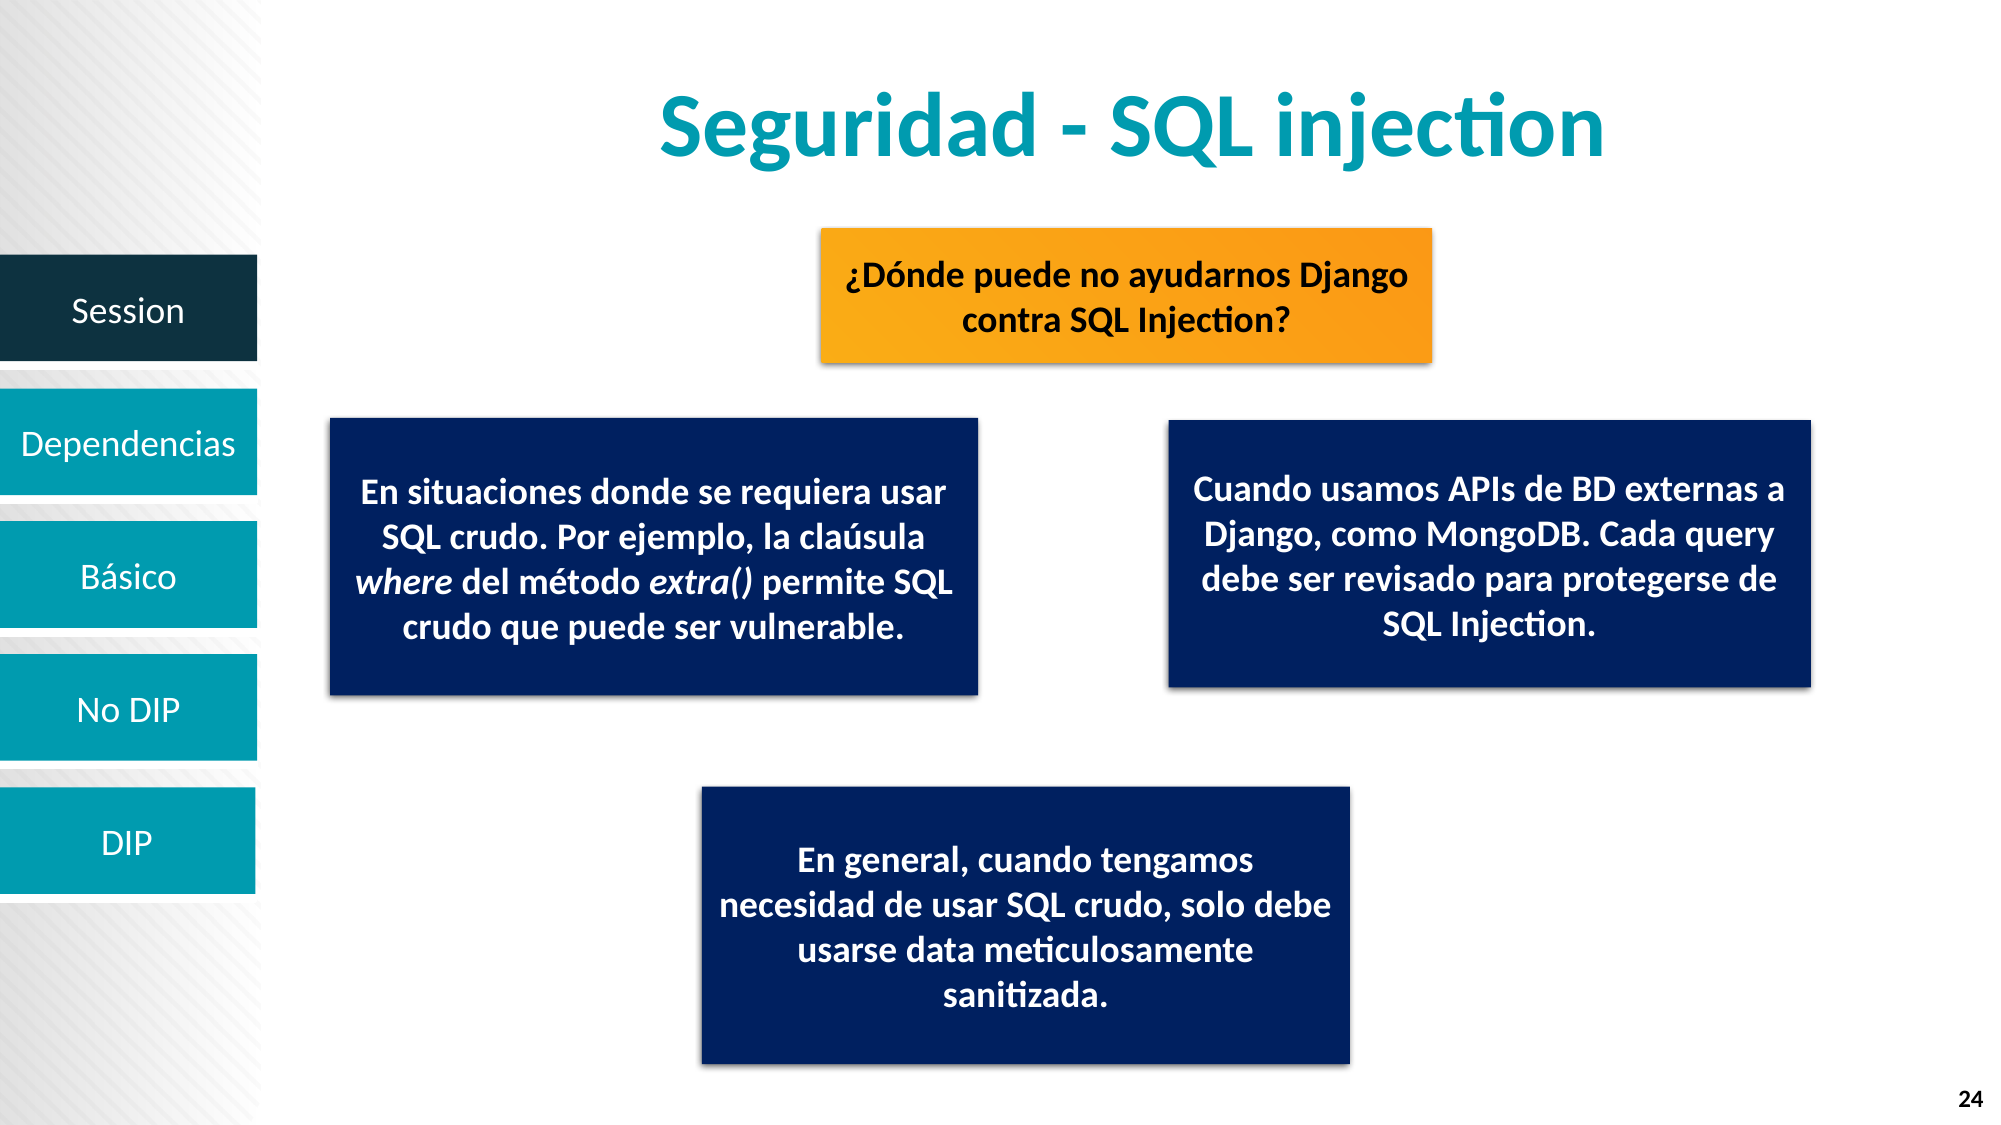

# Seguridad - SQL injection
¿Dónde puede no ayudarnos Django contra SQL Injection?

En situaciones donde se requiera usar SQL crudo. Por ejemplo, la claúsula where del método extra() permite SQL crudo que puede ser vulnerable.
Cuando usamos APIs de BD externas a Django, como MongoDB. Cada query debe ser revisado para protegerse de SQL Injection.
En general, cuando tengamos necesidad de usar SQL crudo, solo debe usarse data meticulosamente sanitizada.
24